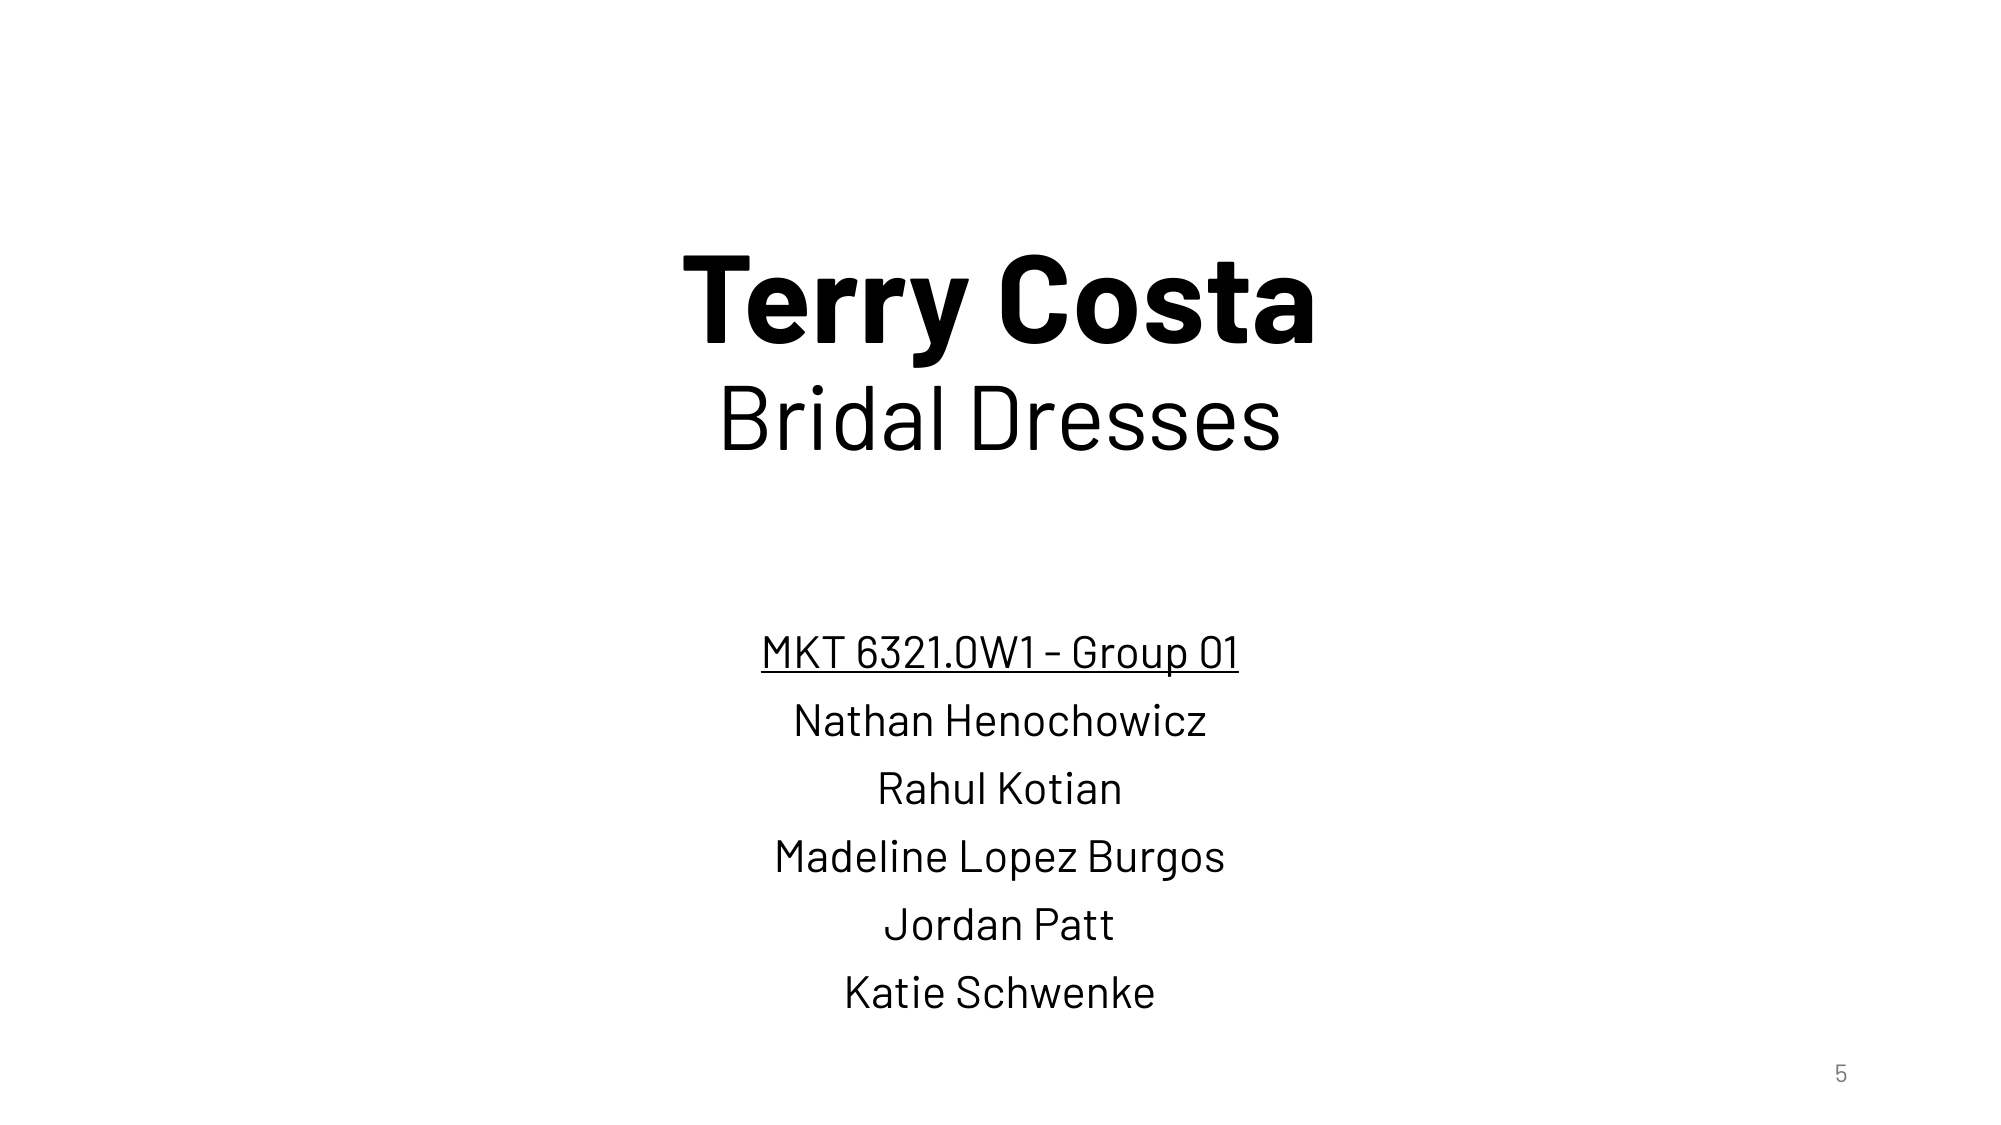

# Terry Costa Bridal Dresses
MKT 6321.0W1 - Group 01
Nathan Henochowicz
Rahul Kotian
Madeline Lopez Burgos
Jordan Patt
Katie Schwenke

5